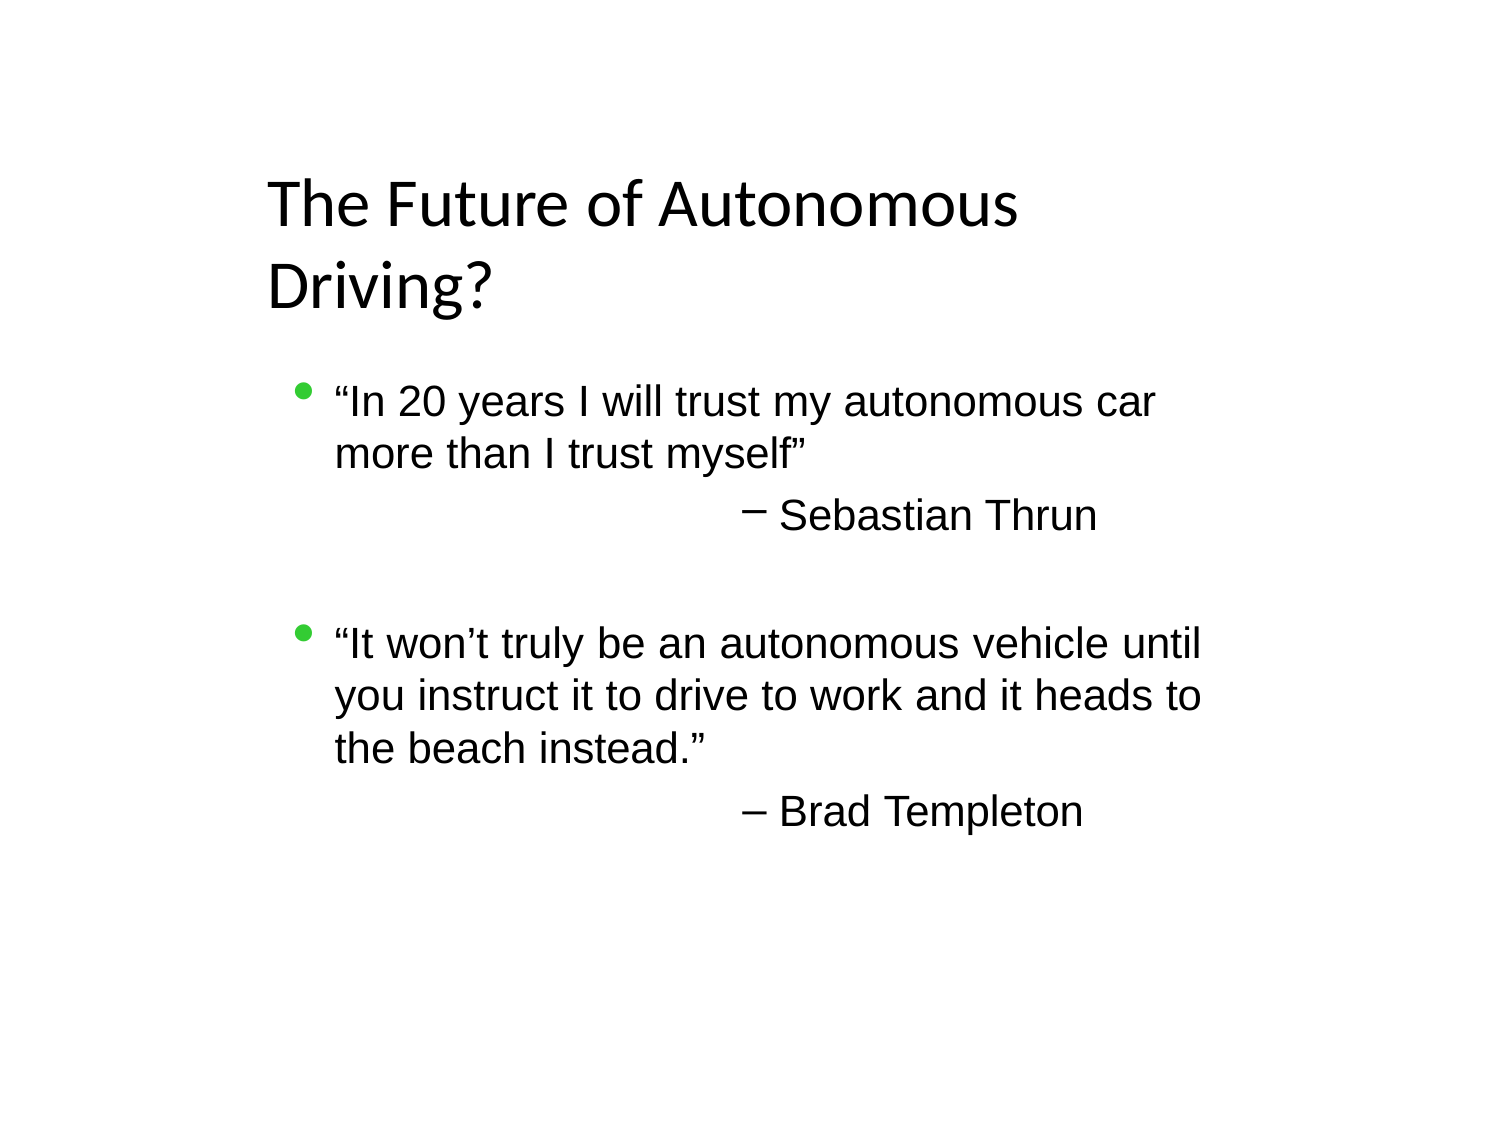

# The Future of Autonomous Driving?
“In 20 years I will trust my autonomous car more than I trust myself”
Sebastian Thrun

“It won’t truly be an autonomous vehicle until you instruct it to drive to work and it heads to the beach instead.”
Brad Templeton